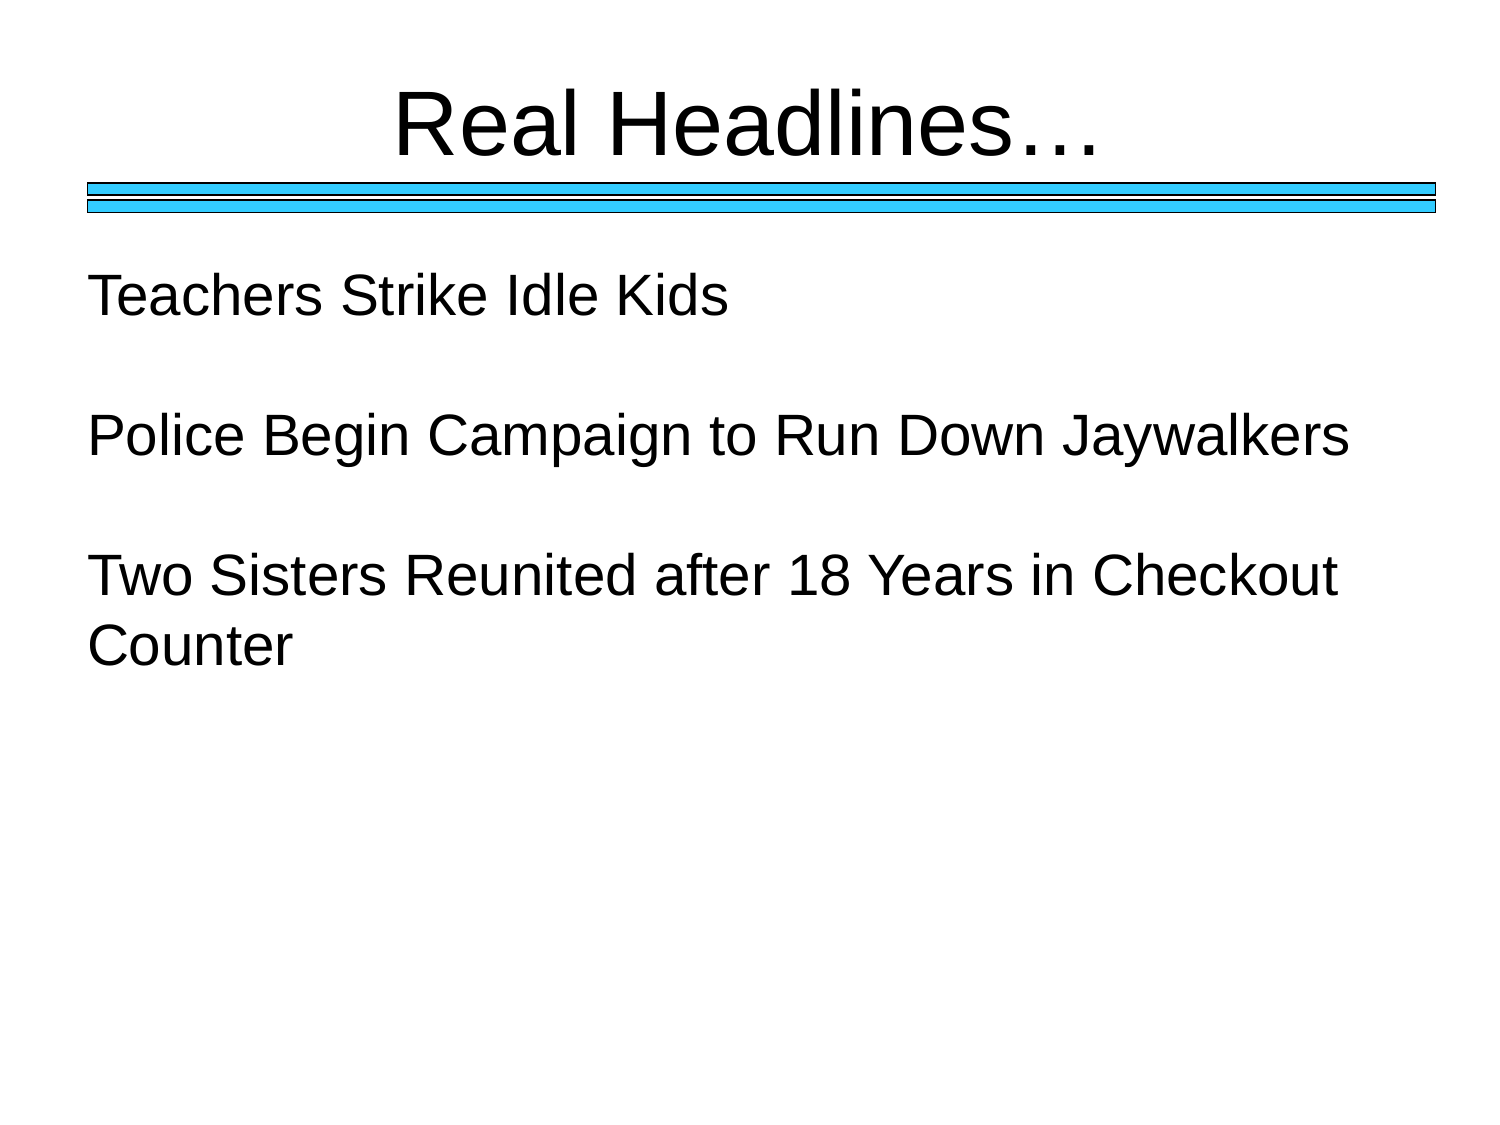

# Real Headlines…

Teachers Strike Idle Kids

Police Begin Campaign to Run Down Jaywalkers

Two Sisters Reunited after 18 Years in Checkout
Counter